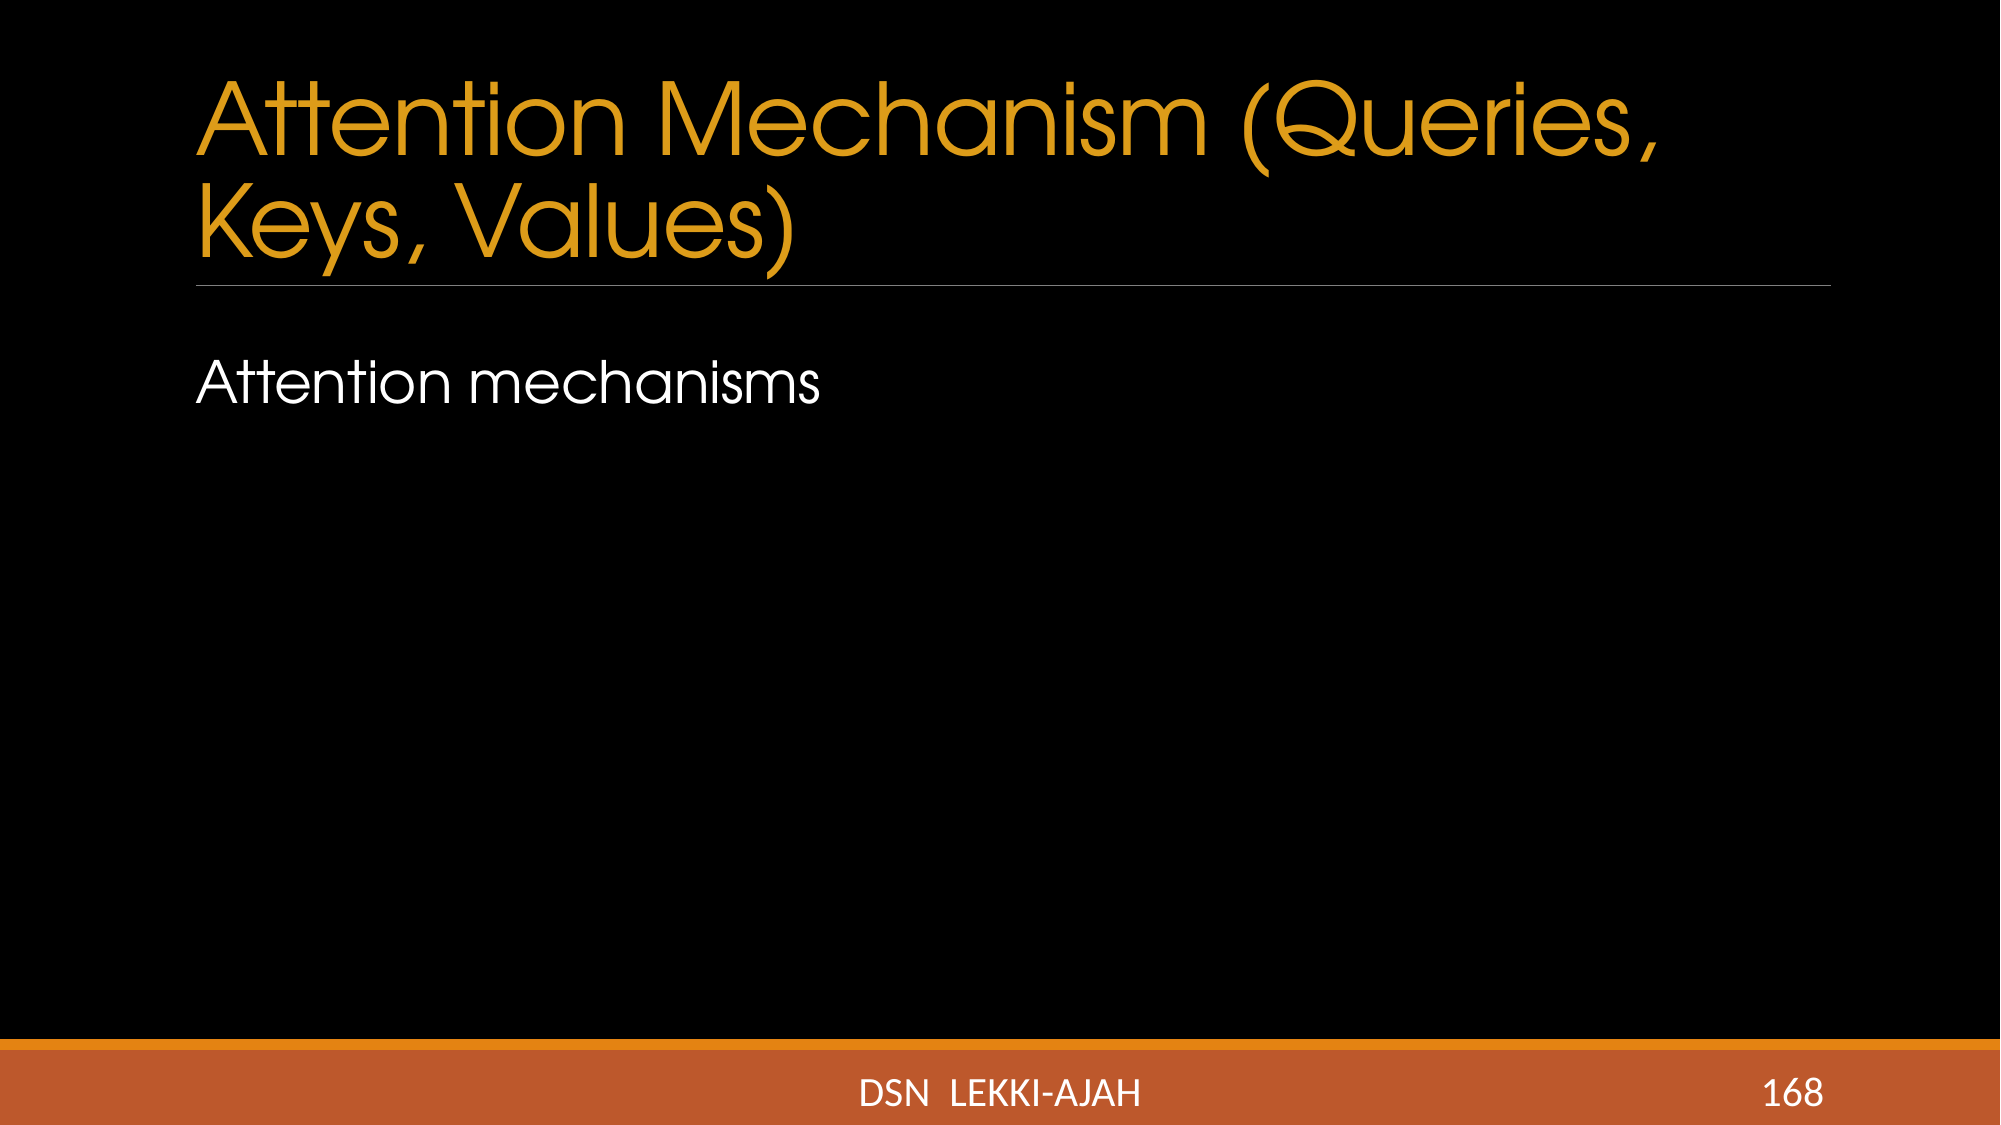

# Attention Mechanism (Queries, Keys, Values)
Attention mechanisms
DSN  LEKKI-AJAH
168